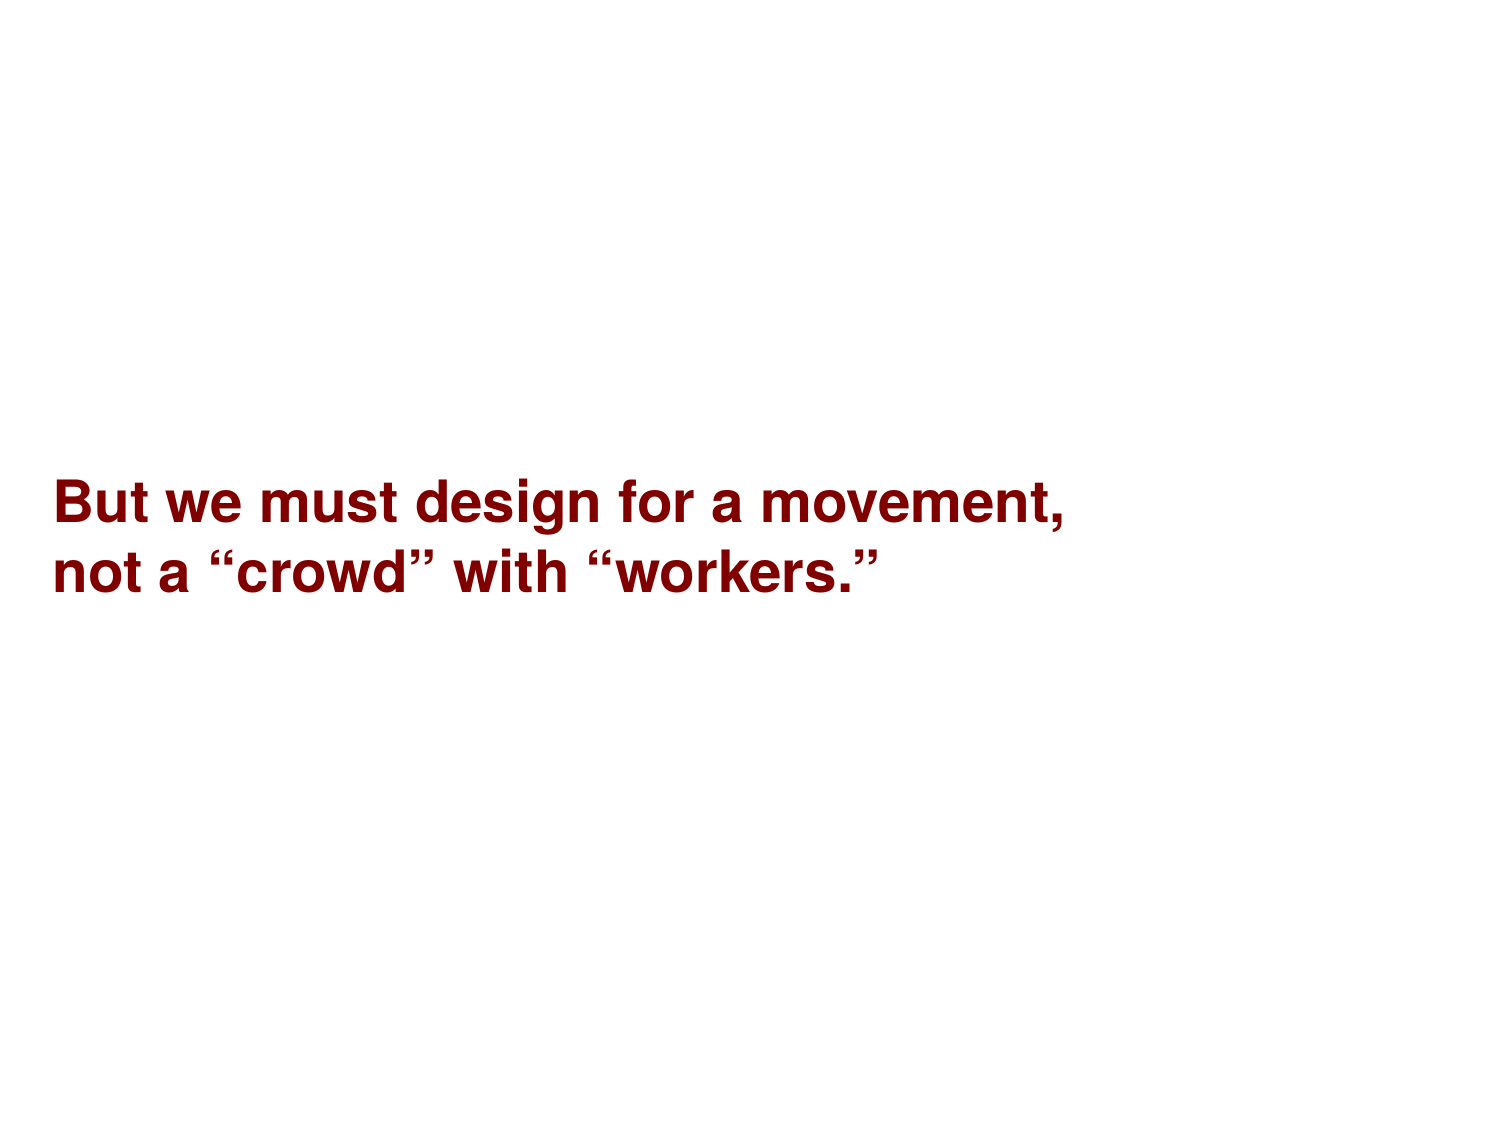

But we must design for a movement,
not a “crowd” with “workers.”